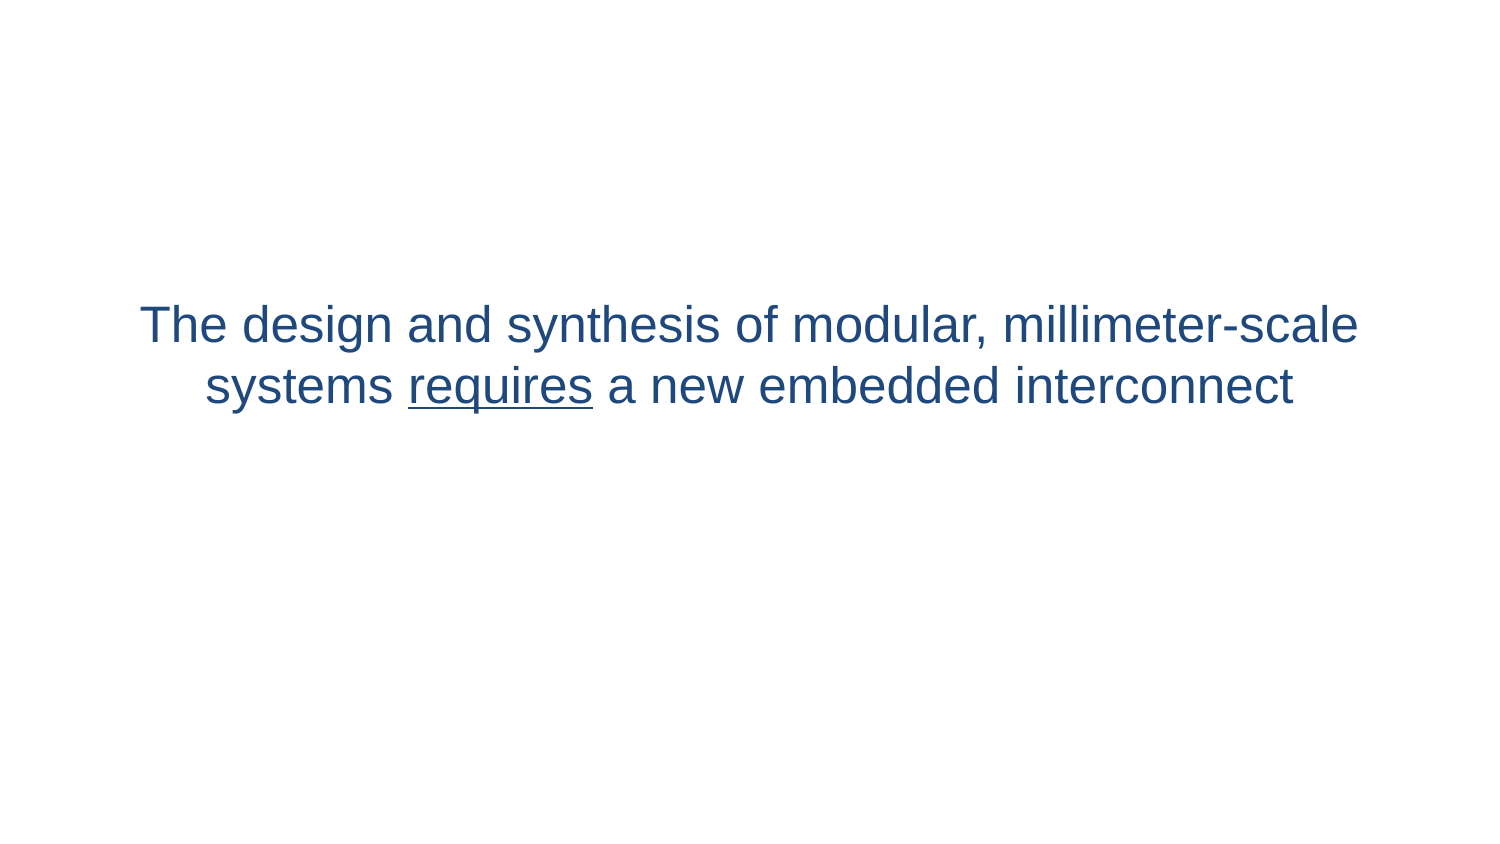

# The design and synthesis of modular, millimeter-scale systems requires a new embedded interconnect